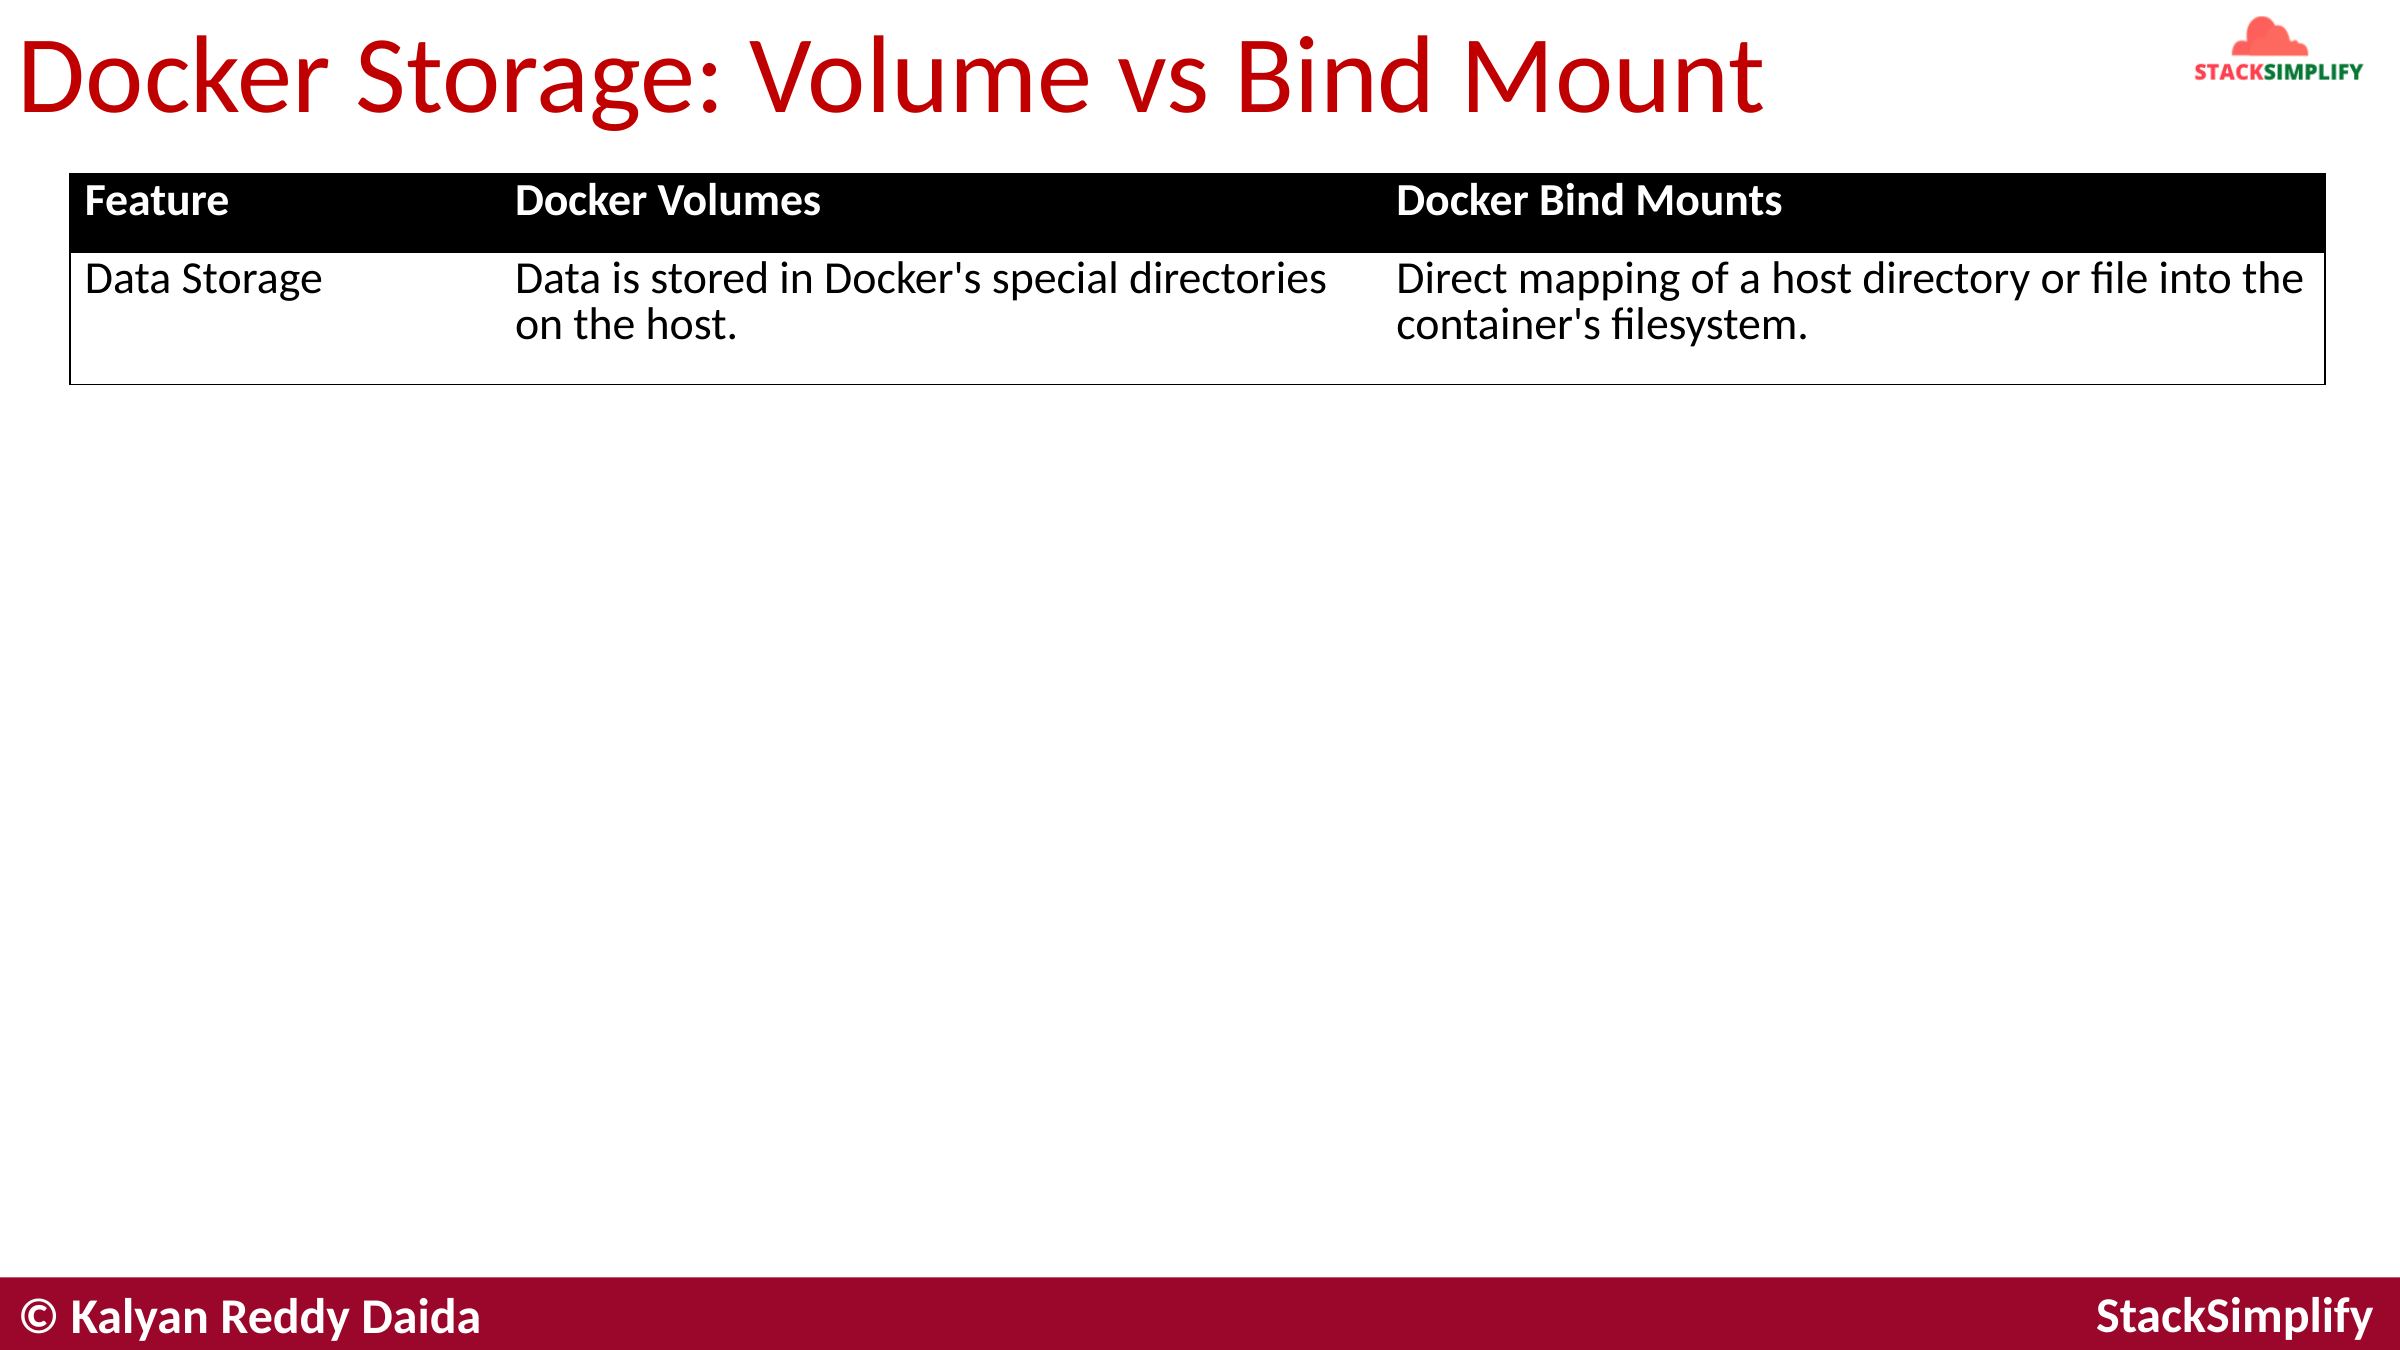

# Docker Storage: Volume vs Bind Mount
| Feature | Docker Volumes | Docker Bind Mounts |
| --- | --- | --- |
| Data Storage | Data is stored in Docker's special directories on the host. | Direct mapping of a host directory or file into the container's filesystem. |
© Kalyan Reddy Daida